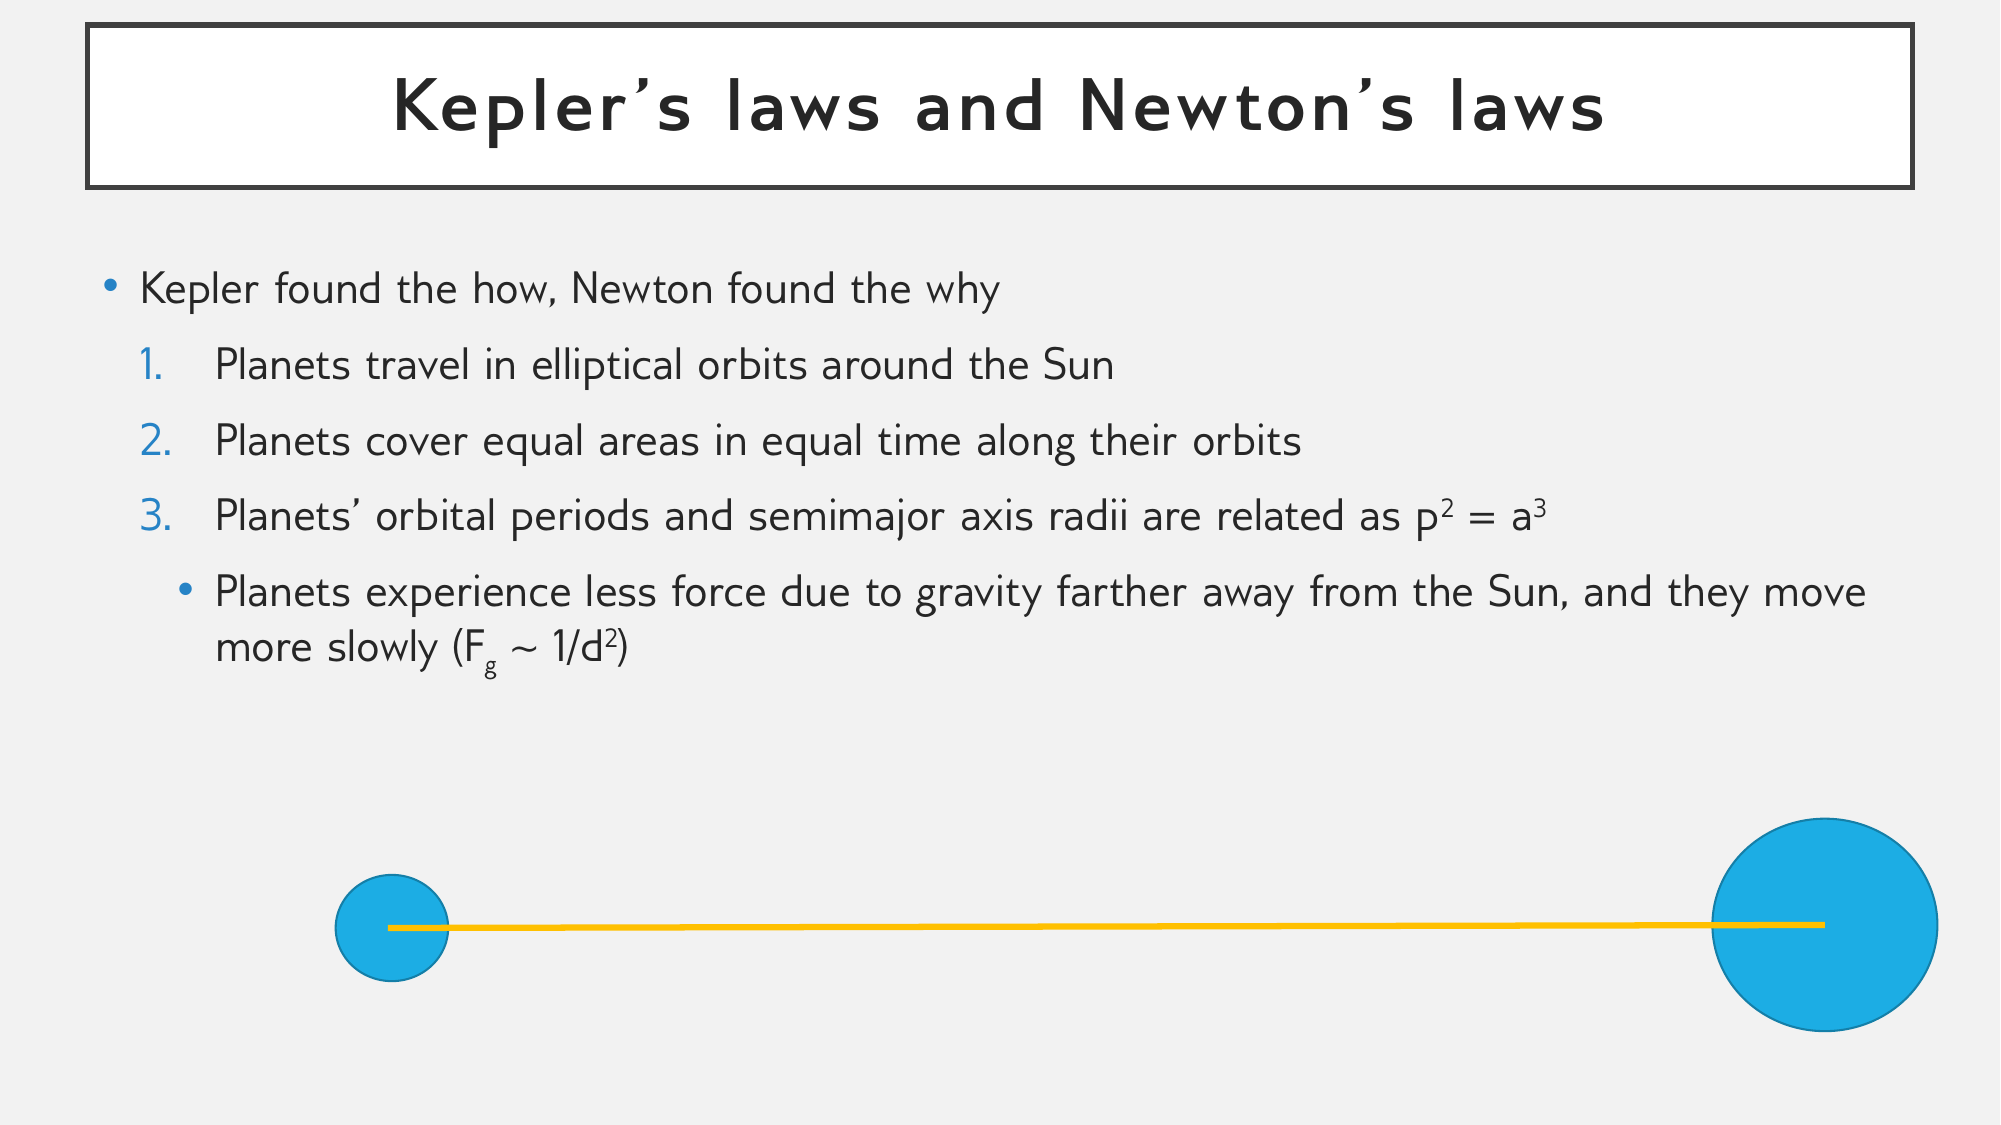

# Kepler’s laws and Newton’s laws
Kepler found the how, Newton found the why
Planets travel in elliptical orbits around the Sun
Planets cover equal areas in equal time along their orbits
Planets’ orbital periods and semimajor axis radii are related as p2 = a3
Planets experience less force due to gravity farther away from the Sun, and they move more slowly (Fg ~ 1/d2)